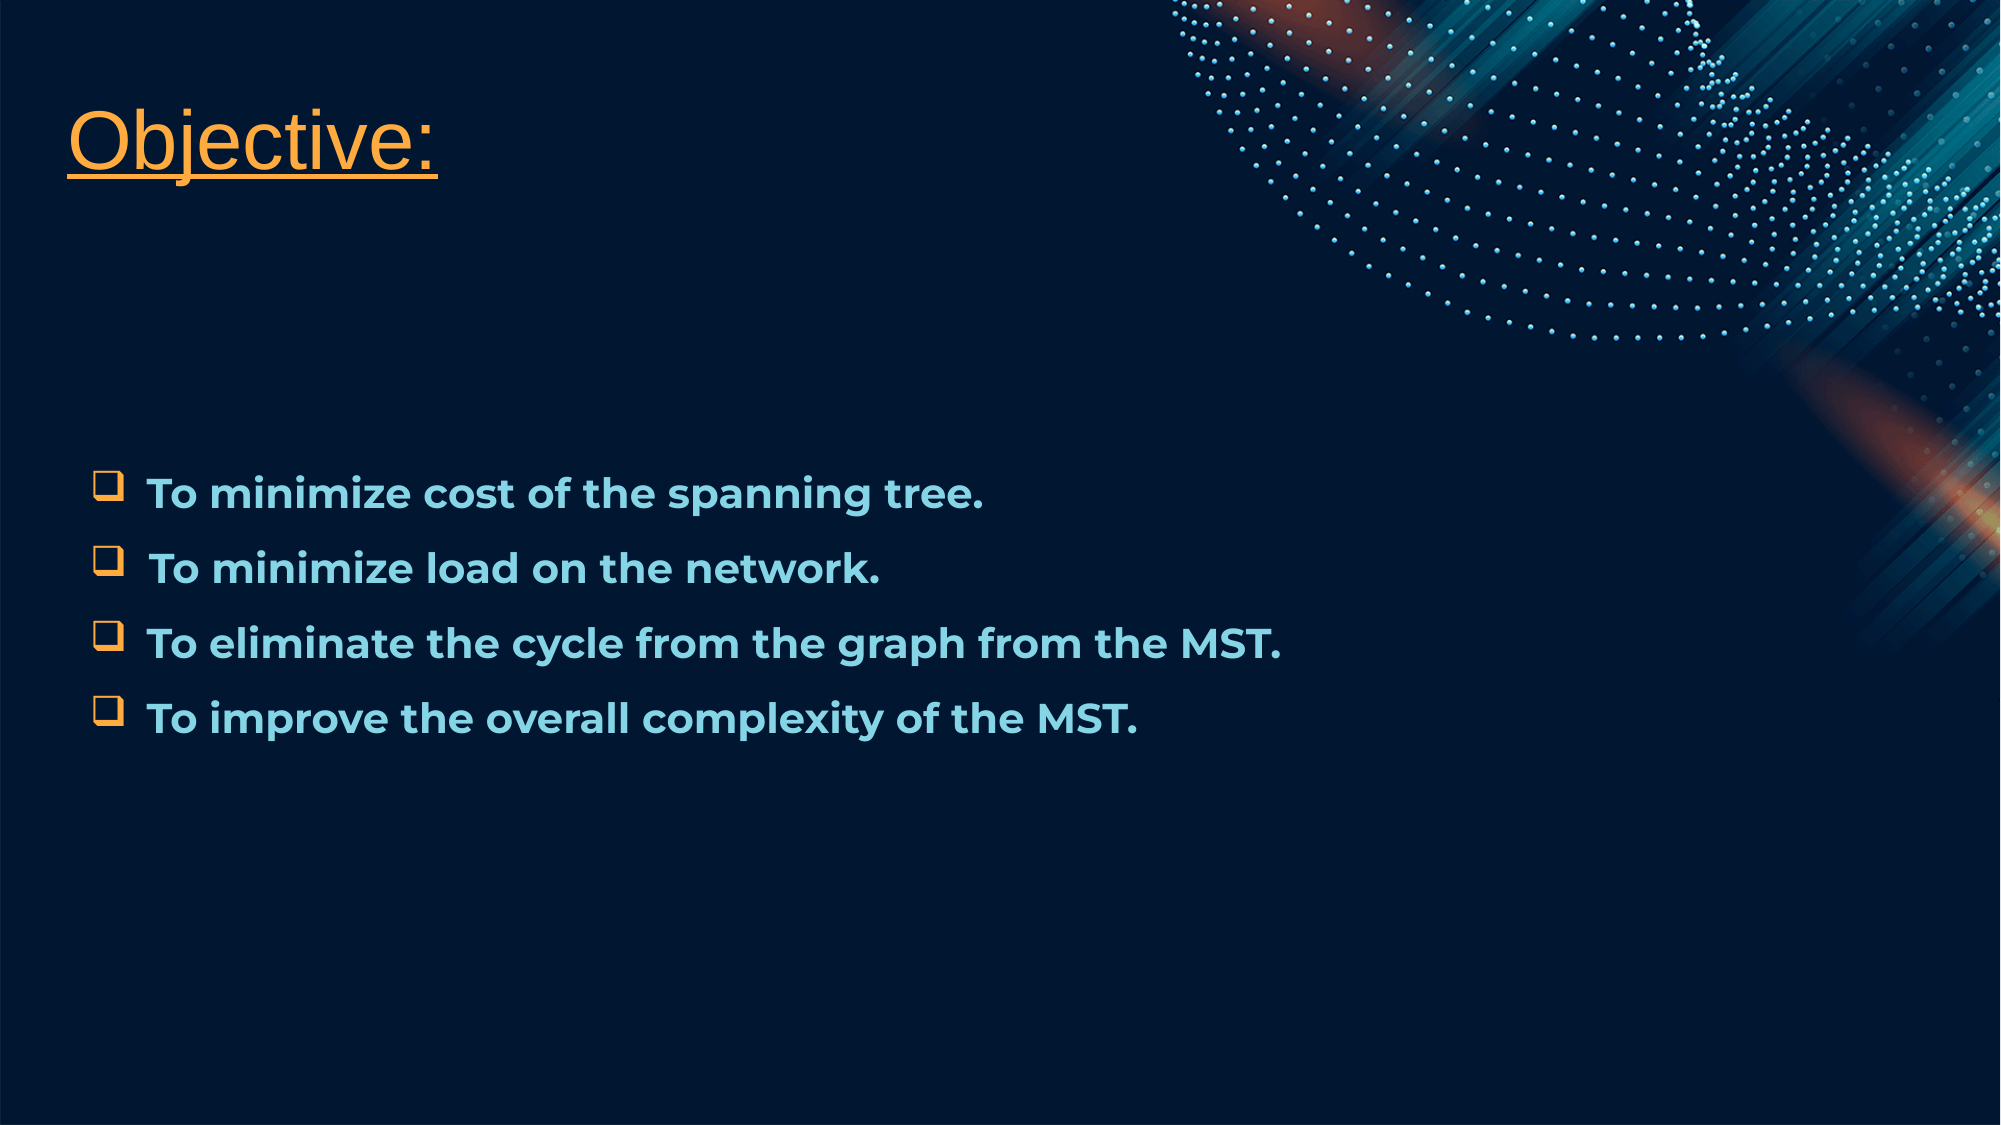

# Objective:
To minimize cost of the spanning tree.
 To minimize load on the network.
To eliminate the cycle from the graph from the MST.
To improve the overall complexity of the MST.